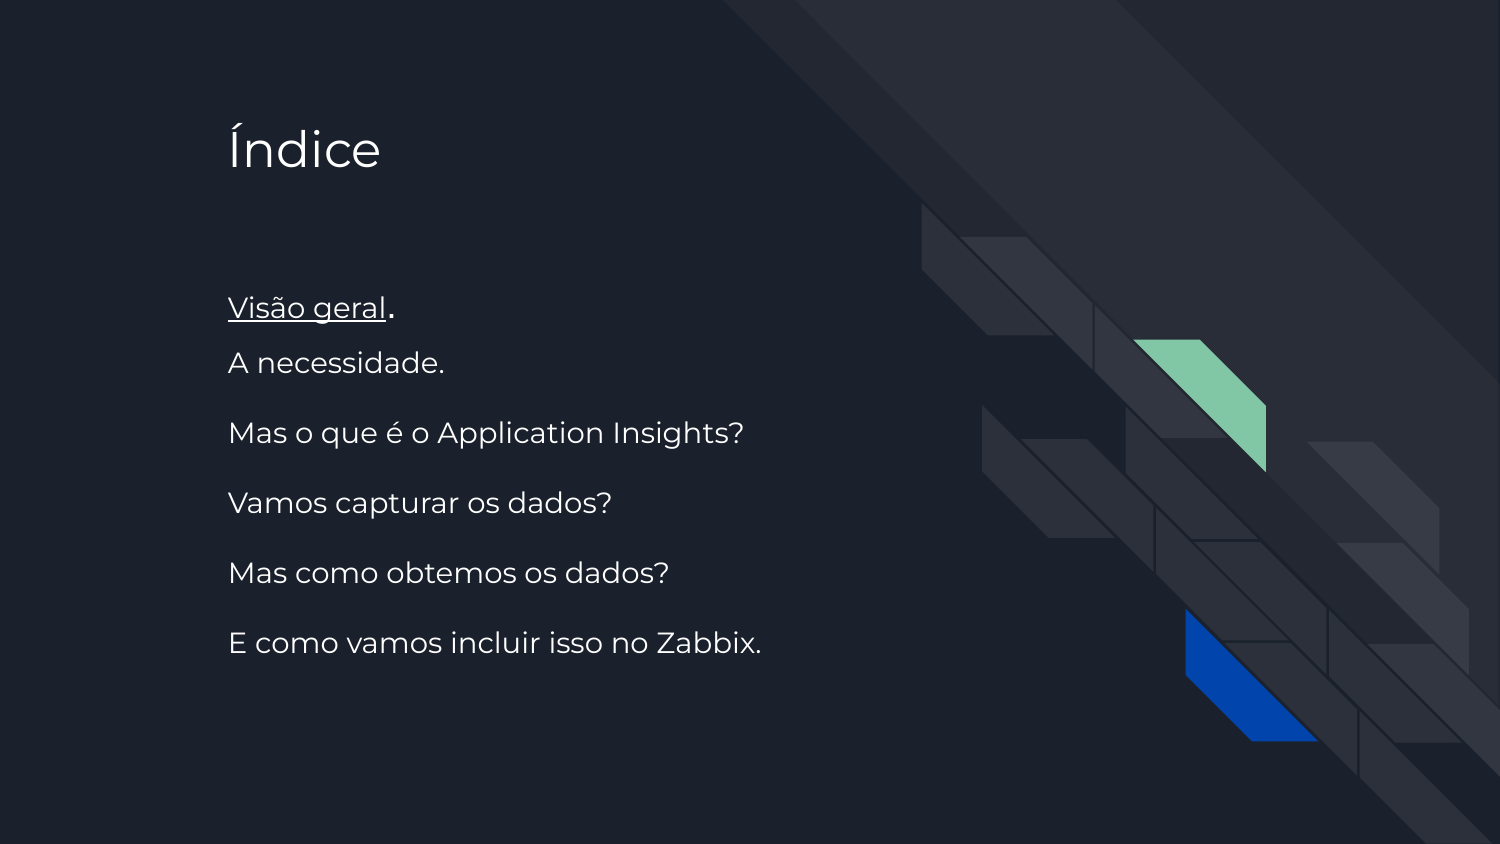

Índice
Visão geral.
A necessidade.

Mas o que é o Application Insights?

Vamos capturar os dados?

Mas como obtemos os dados?

E como vamos incluir isso no Zabbix.